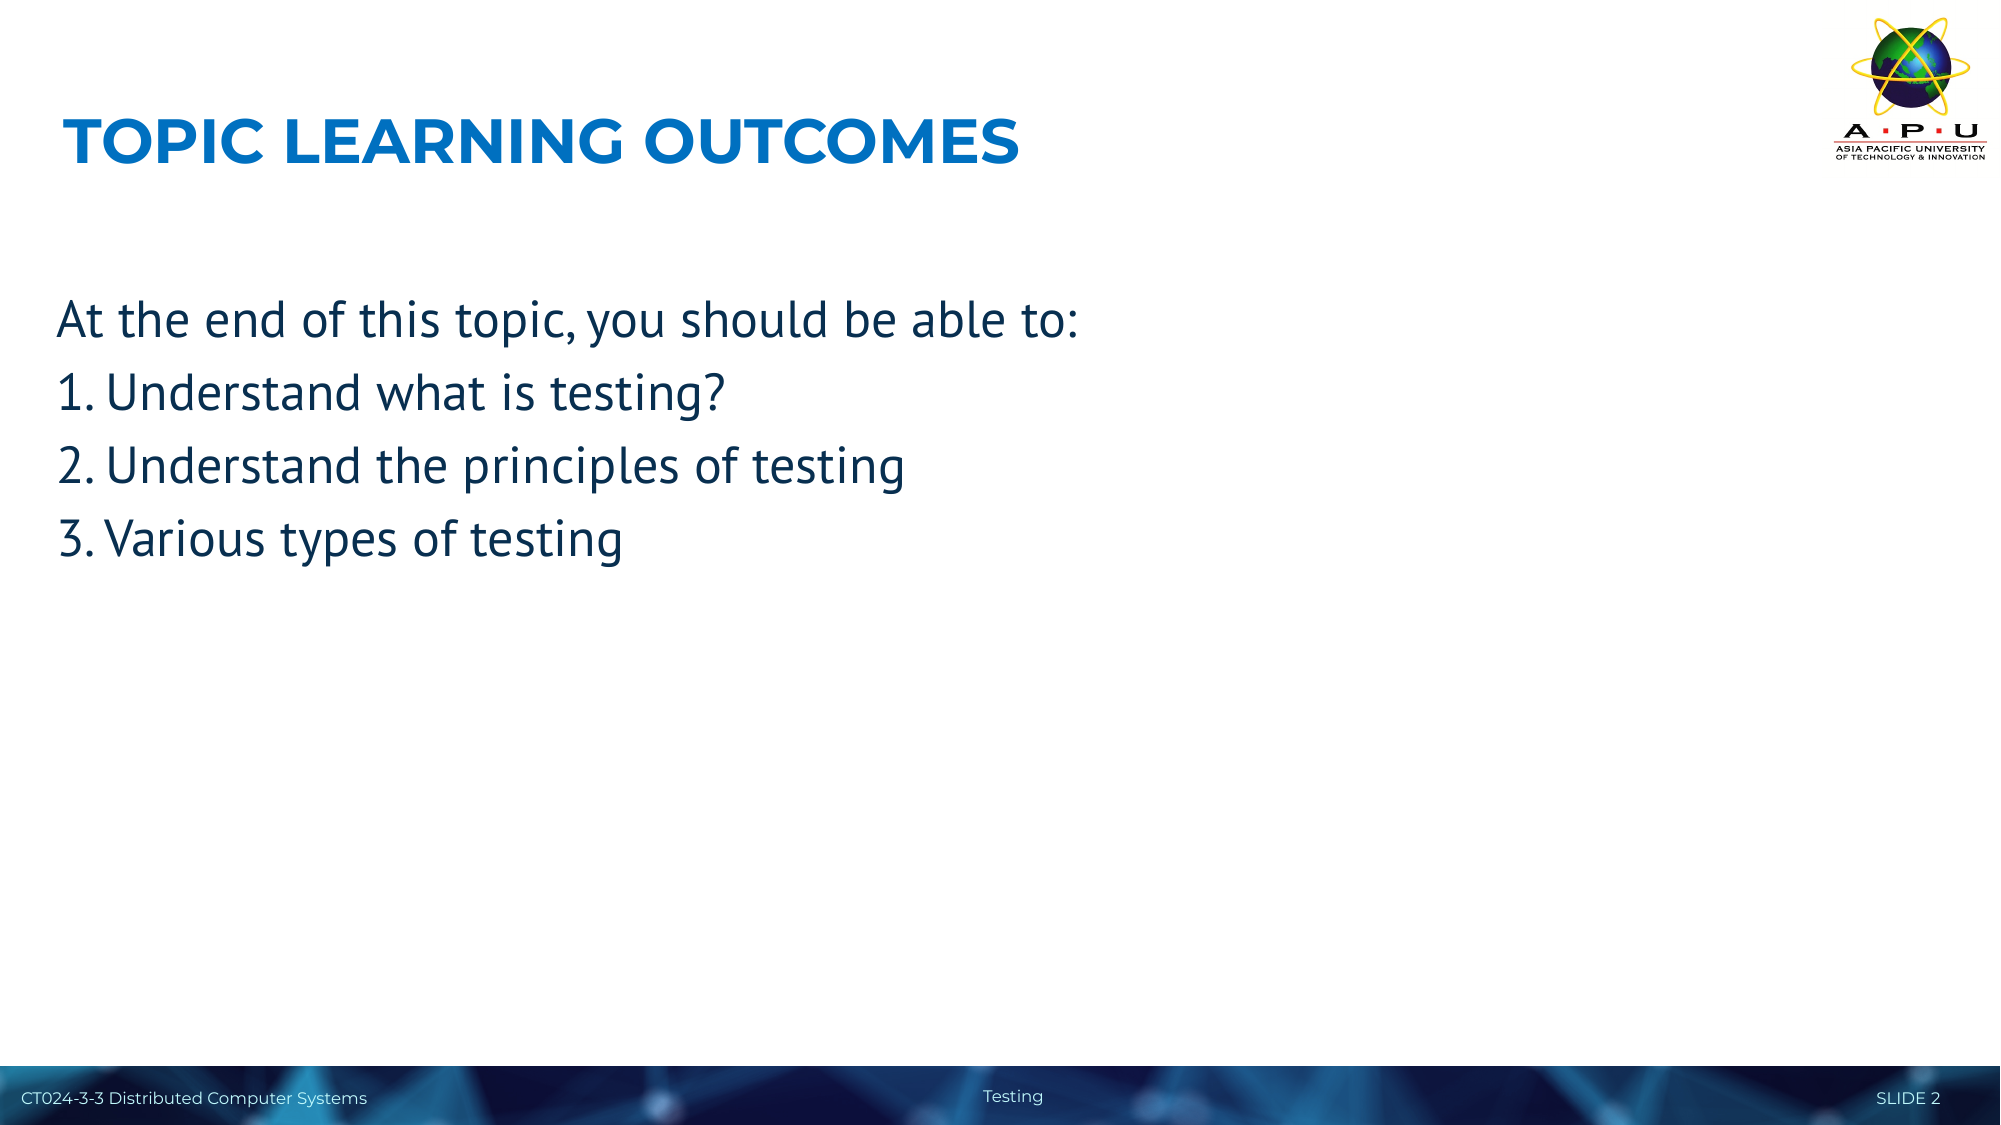

# TOPIC LEARNING OUTCOMES
At the end of this topic, you should be able to:
1. Understand what is testing?
2. Understand the principles of testing
3. Various types of testing